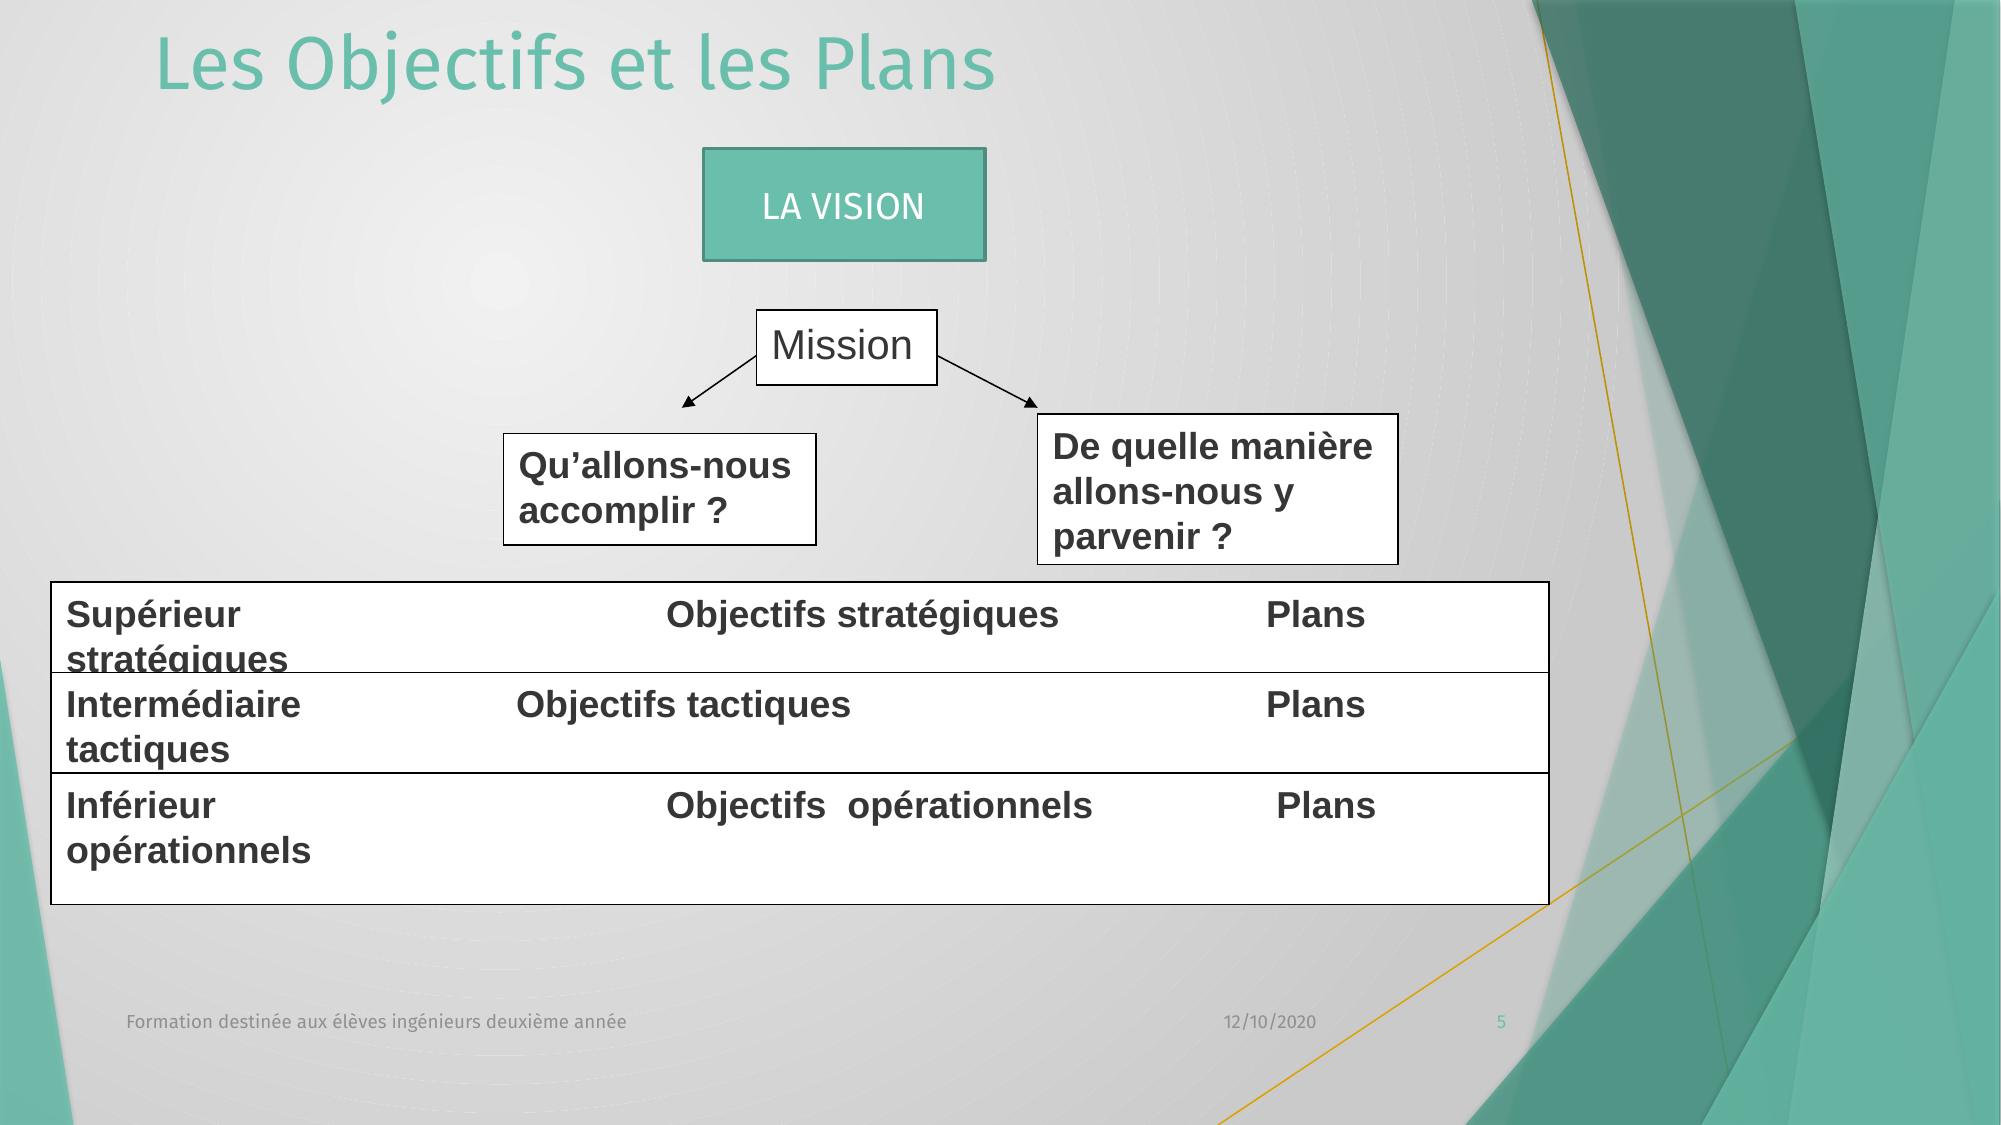

# Les Objectifs et les Plans
LA VISION
Mission
De quelle manière allons-nous y parvenir ?
Qu’allons-nous accomplir ?
Supérieur			Objectifs stratégiques		Plans stratégiques
Intermédiaire		Objectifs tactiques			Plans tactiques
Inférieur			Objectifs  opérationnels		 Plans opérationnels
Formation destinée aux élèves ingénieurs deuxième année
12/10/2020
5